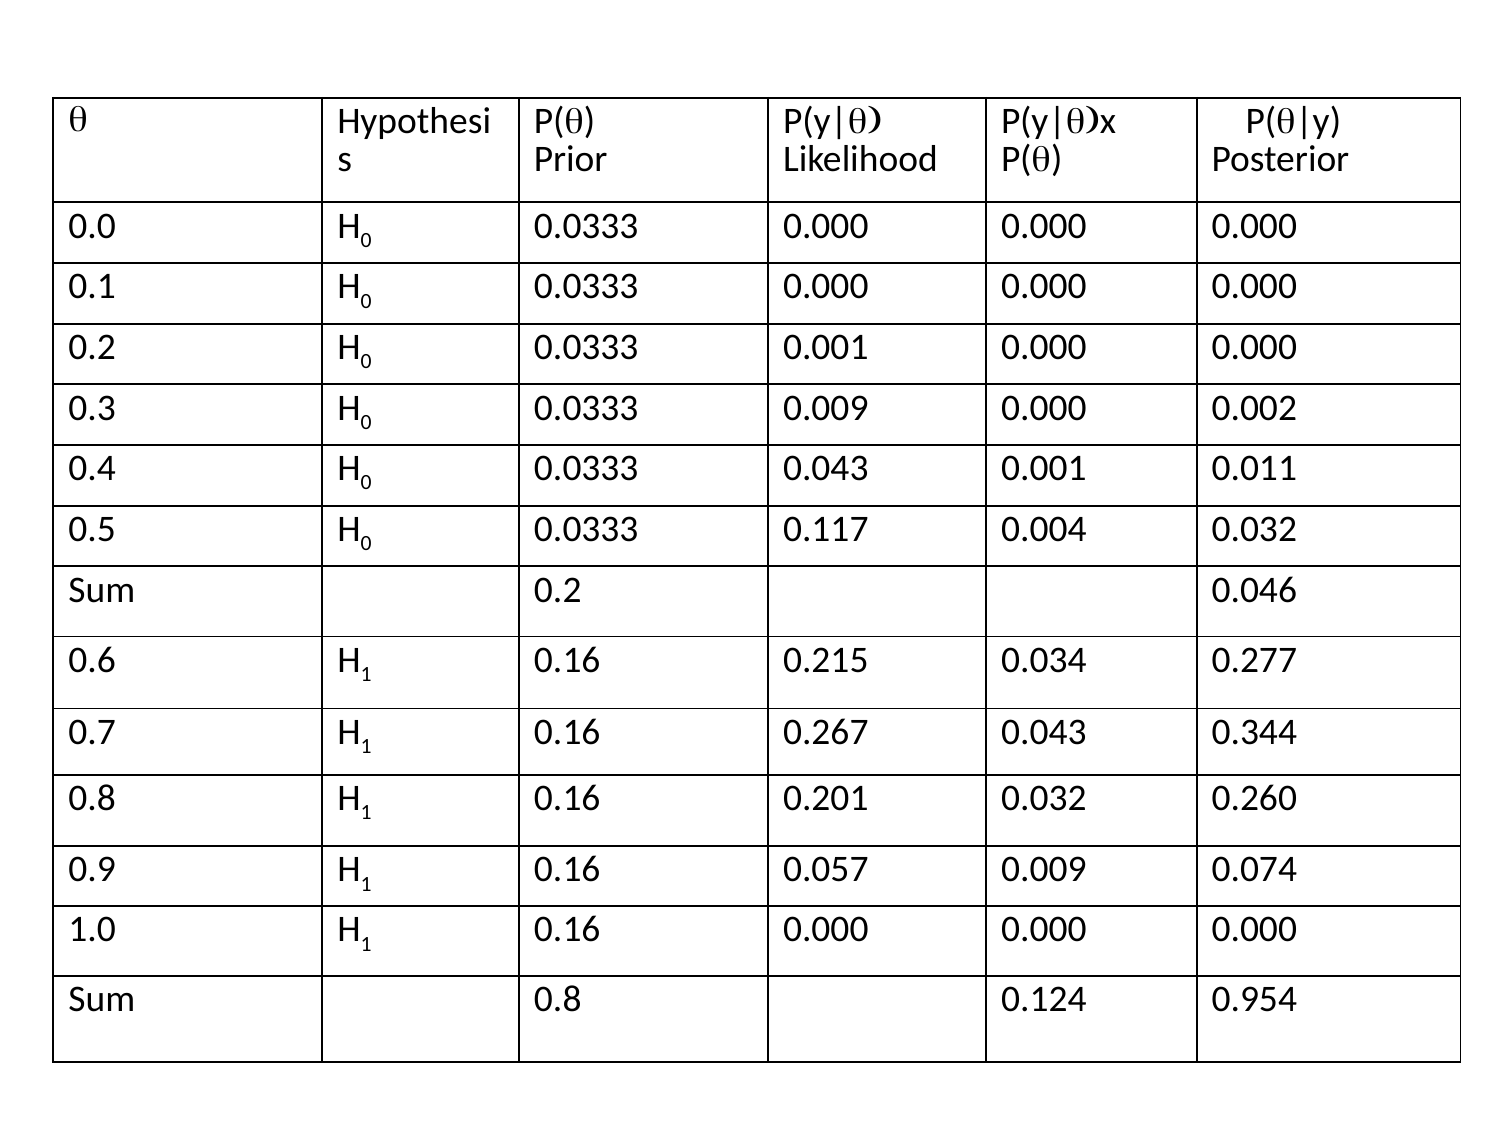

| θ | Hypothesis | P(θ) Prior | P(y|θ) Likelihood | P(y|θ)x P(θ) | P(θ|y) Posterior |
| --- | --- | --- | --- | --- | --- |
| 0.0 | H0 | 0.0333 | 0.000 | 0.000 | 0.000 |
| 0.1 | H0 | 0.0333 | 0.000 | 0.000 | 0.000 |
| 0.2 | H0 | 0.0333 | 0.001 | 0.000 | 0.000 |
| 0.3 | H0 | 0.0333 | 0.009 | 0.000 | 0.002 |
| 0.4 | H0 | 0.0333 | 0.043 | 0.001 | 0.011 |
| 0.5 | H0 | 0.0333 | 0.117 | 0.004 | 0.032 |
| Sum |  | 0.2 |  |  | 0.046 |
| 0.6 | H1 | 0.16 | 0.215 | 0.034 | 0.277 |
| 0.7 | H1 | 0.16 | 0.267 | 0.043 | 0.344 |
| 0.8 | H1 | 0.16 | 0.201 | 0.032 | 0.260 |
| 0.9 | H1 | 0.16 | 0.057 | 0.009 | 0.074 |
| 1.0 | H1 | 0.16 | 0.000 | 0.000 | 0.000 |
| Sum |  | 0.8 |  | 0.124 | 0.954 |